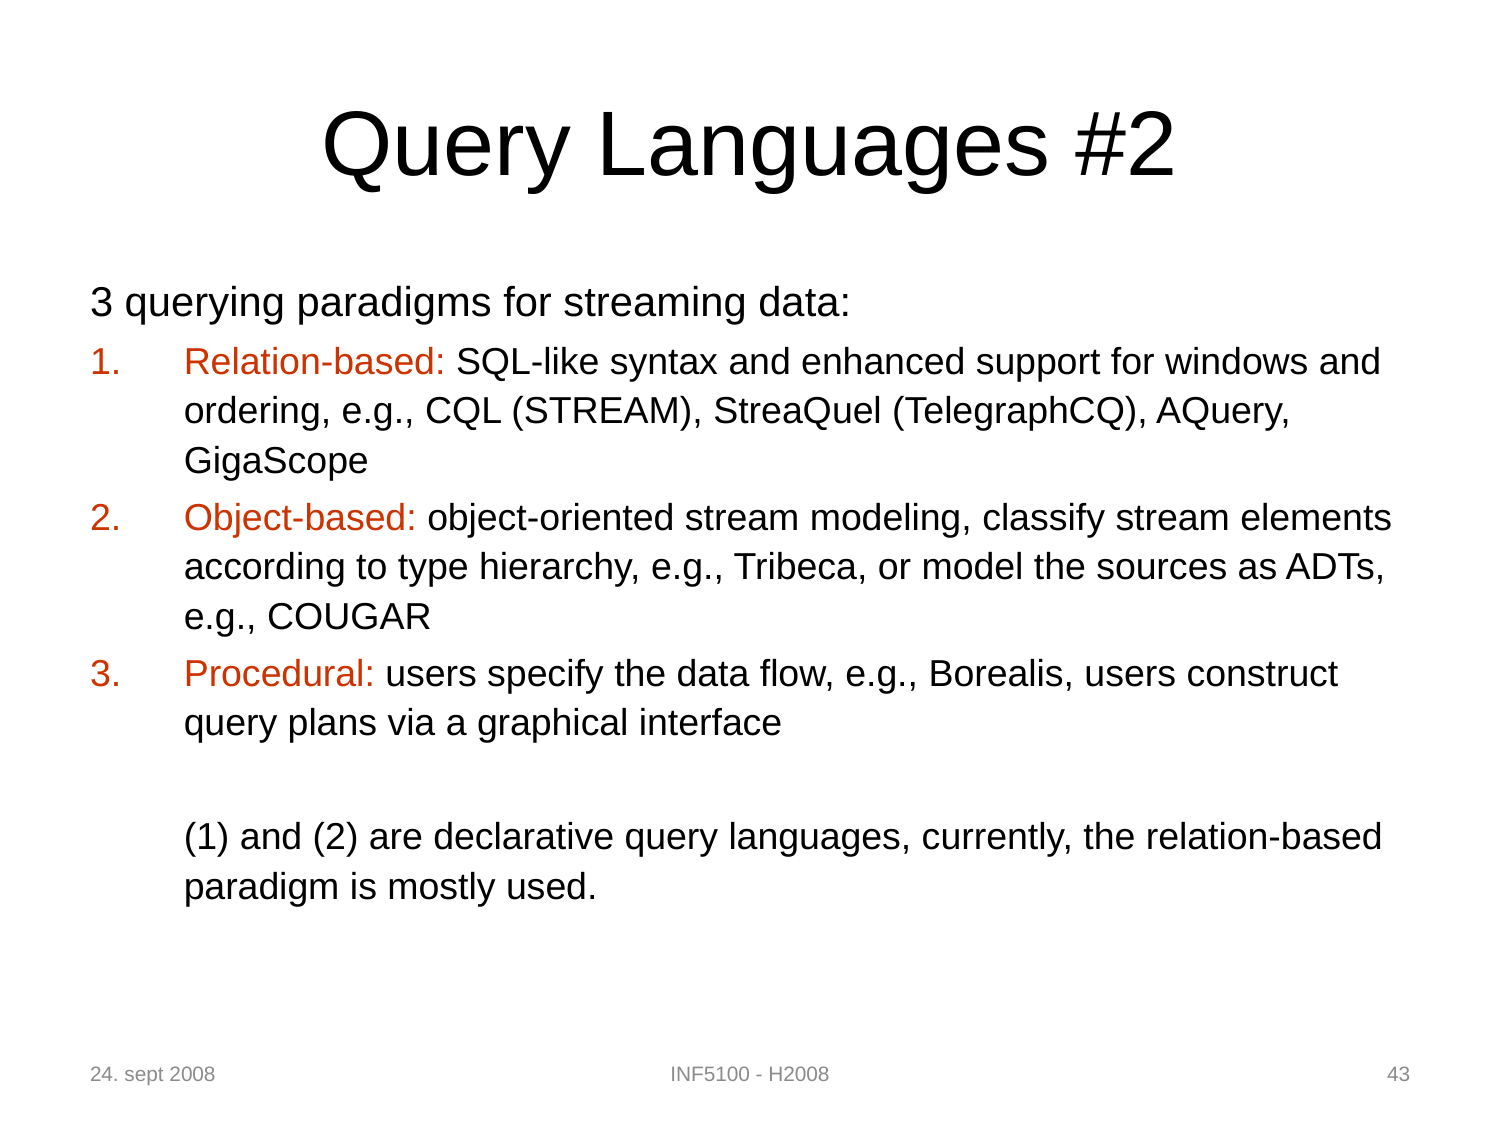

# Query Languages #2
3 querying paradigms for streaming data:
Relation-based: SQL-like syntax and enhanced support for windows and ordering, e.g., CQL (STREAM), StreaQuel (TelegraphCQ), AQuery, GigaScope
Object-based: object-oriented stream modeling, classify stream elements according to type hierarchy, e.g., Tribeca, or model the sources as ADTs, e.g., COUGAR
Procedural: users specify the data flow, e.g., Borealis, users construct query plans via a graphical interface

	(1) and (2) are declarative query languages, currently, the relation-based paradigm is mostly used.
24. sept 2008
INF5100 - H2008
43